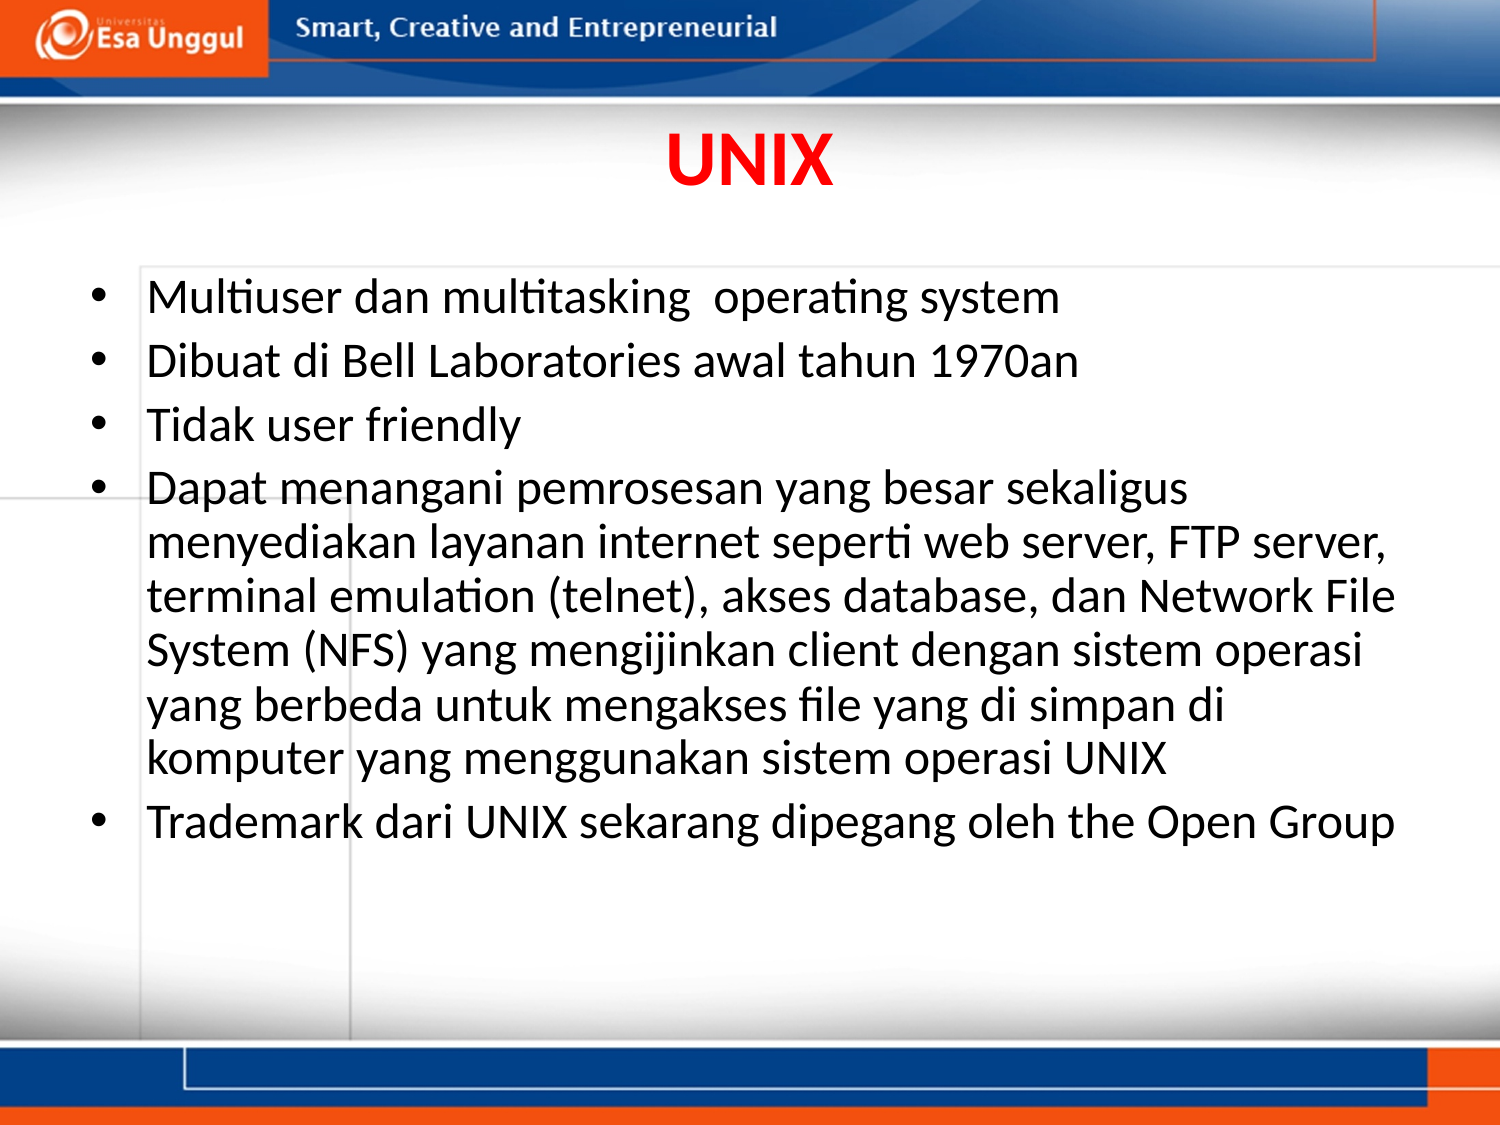

# UNIX
Multiuser dan multitasking  operating system
Dibuat di Bell Laboratories awal tahun 1970an
Tidak user friendly
Dapat menangani pemrosesan yang besar sekaligus menyediakan layanan internet seperti web server, FTP server, terminal emulation (telnet), akses database, dan Network File System (NFS) yang mengijinkan client dengan sistem operasi yang berbeda untuk mengakses file yang di simpan di komputer yang menggunakan sistem operasi UNIX
Trademark dari UNIX sekarang dipegang oleh the Open Group